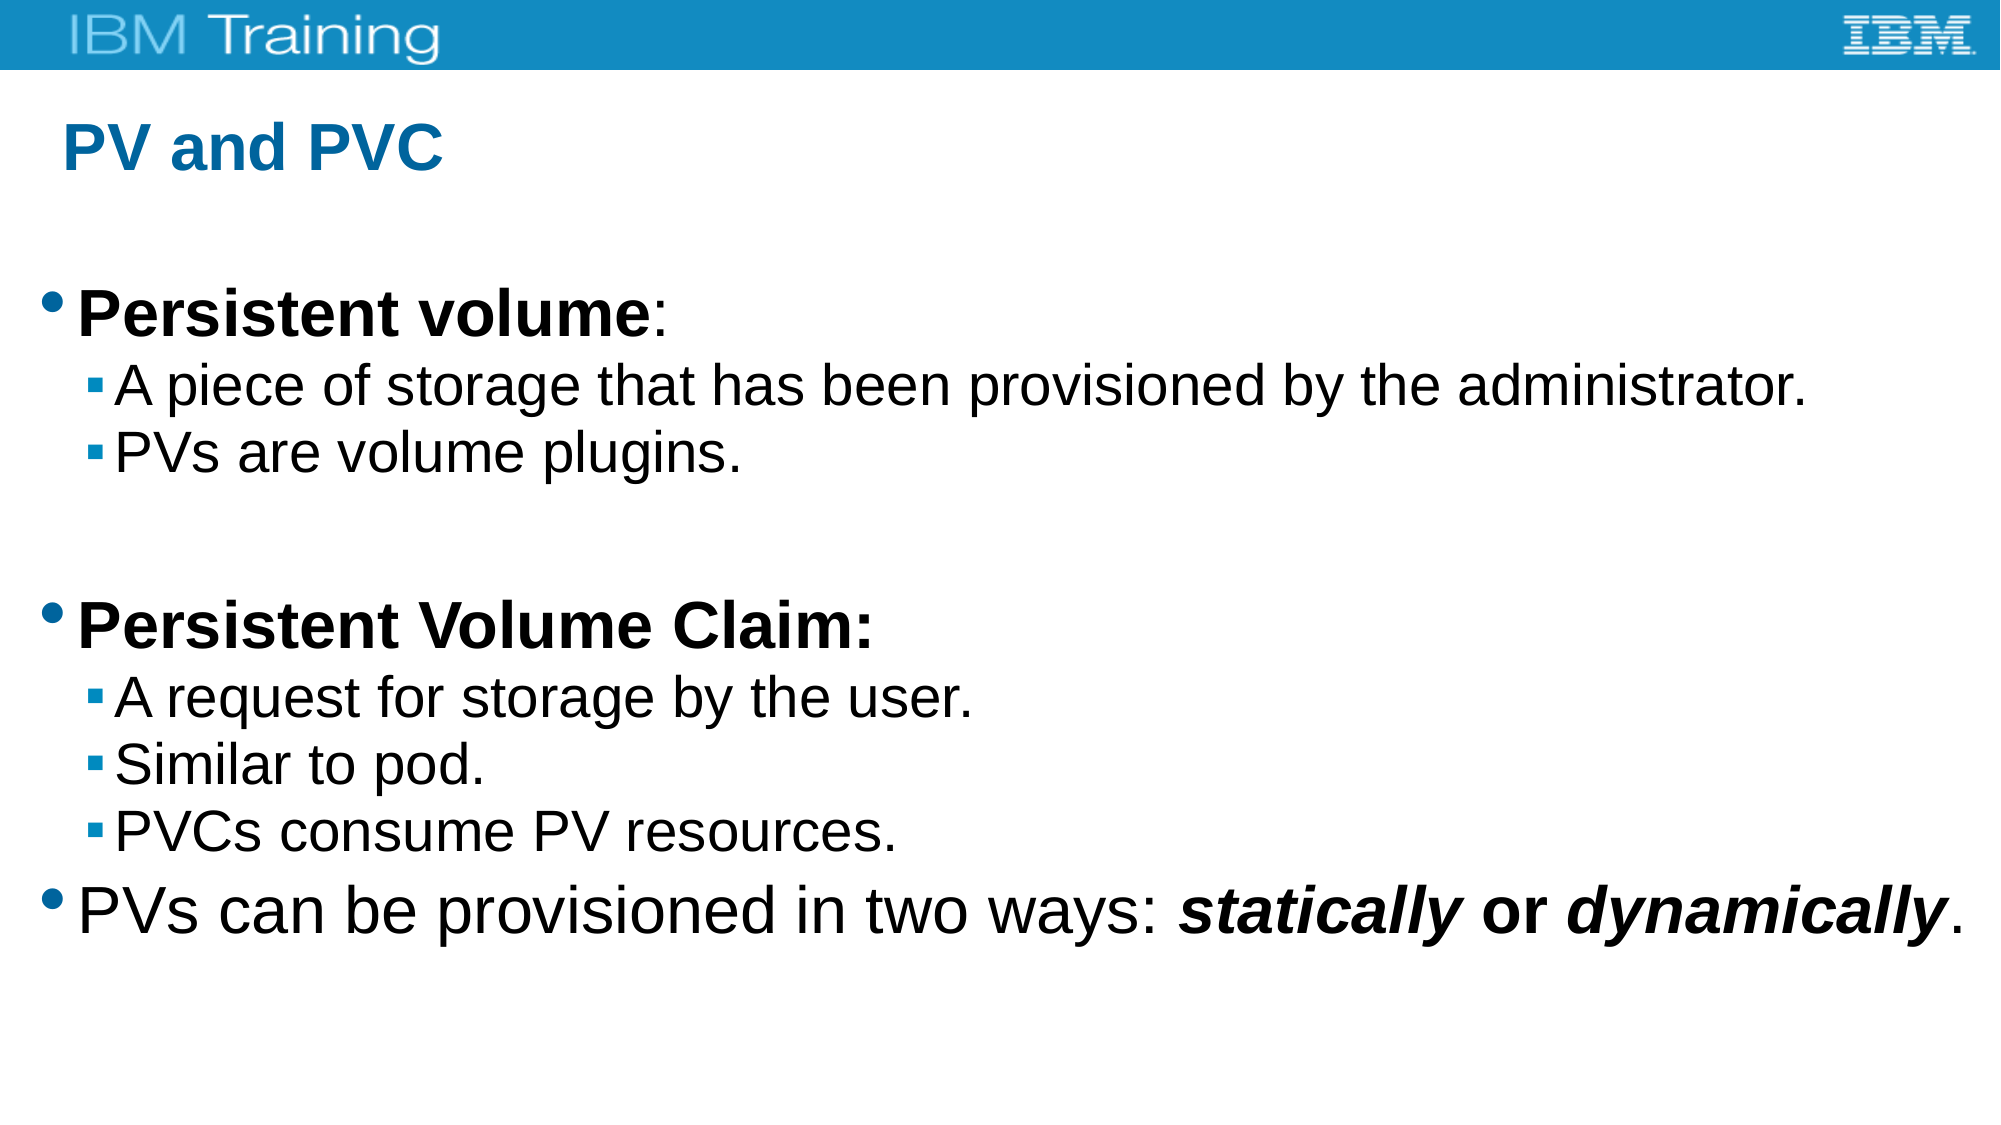

# PV and PVC
Persistent volume:
A piece of storage that has been provisioned by the administrator.
PVs are volume plugins.

Persistent Volume Claim:
A request for storage by the user.
Similar to pod.
PVCs consume PV resources.
PVs can be provisioned in two ways: statically or dynamically.